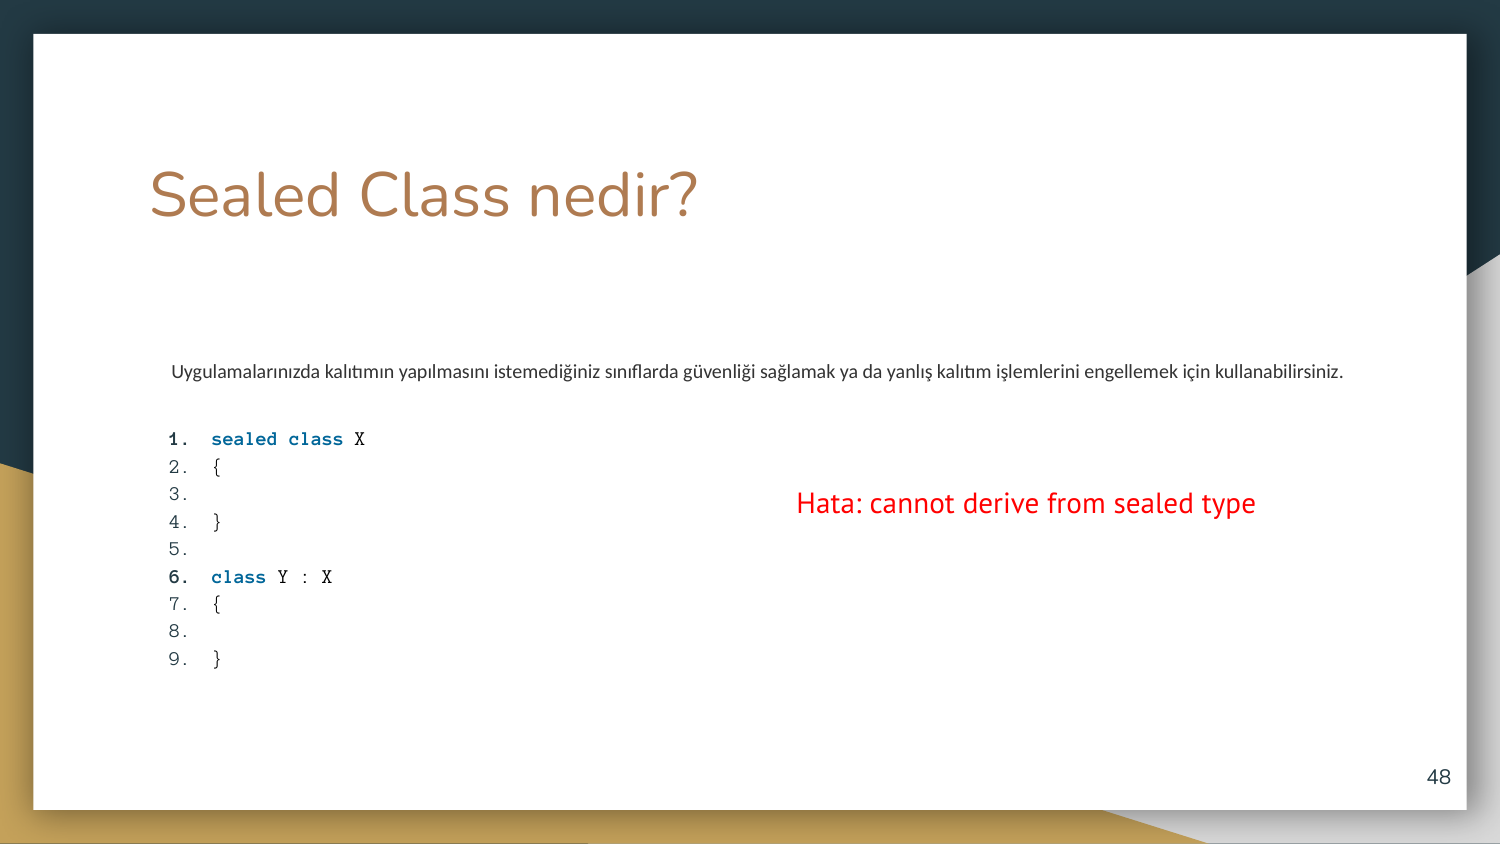

# Sealed Class nedir?
Uygulamalarınızda kalıtımın yapılmasını istemediğiniz sınıflarda güvenliği sağlamak ya da yanlış kalıtım işlemlerini engellemek için kullanabilirsiniz.

sealed class X
{

}

class Y : X
{

}

Hata: cannot derive from sealed type
48